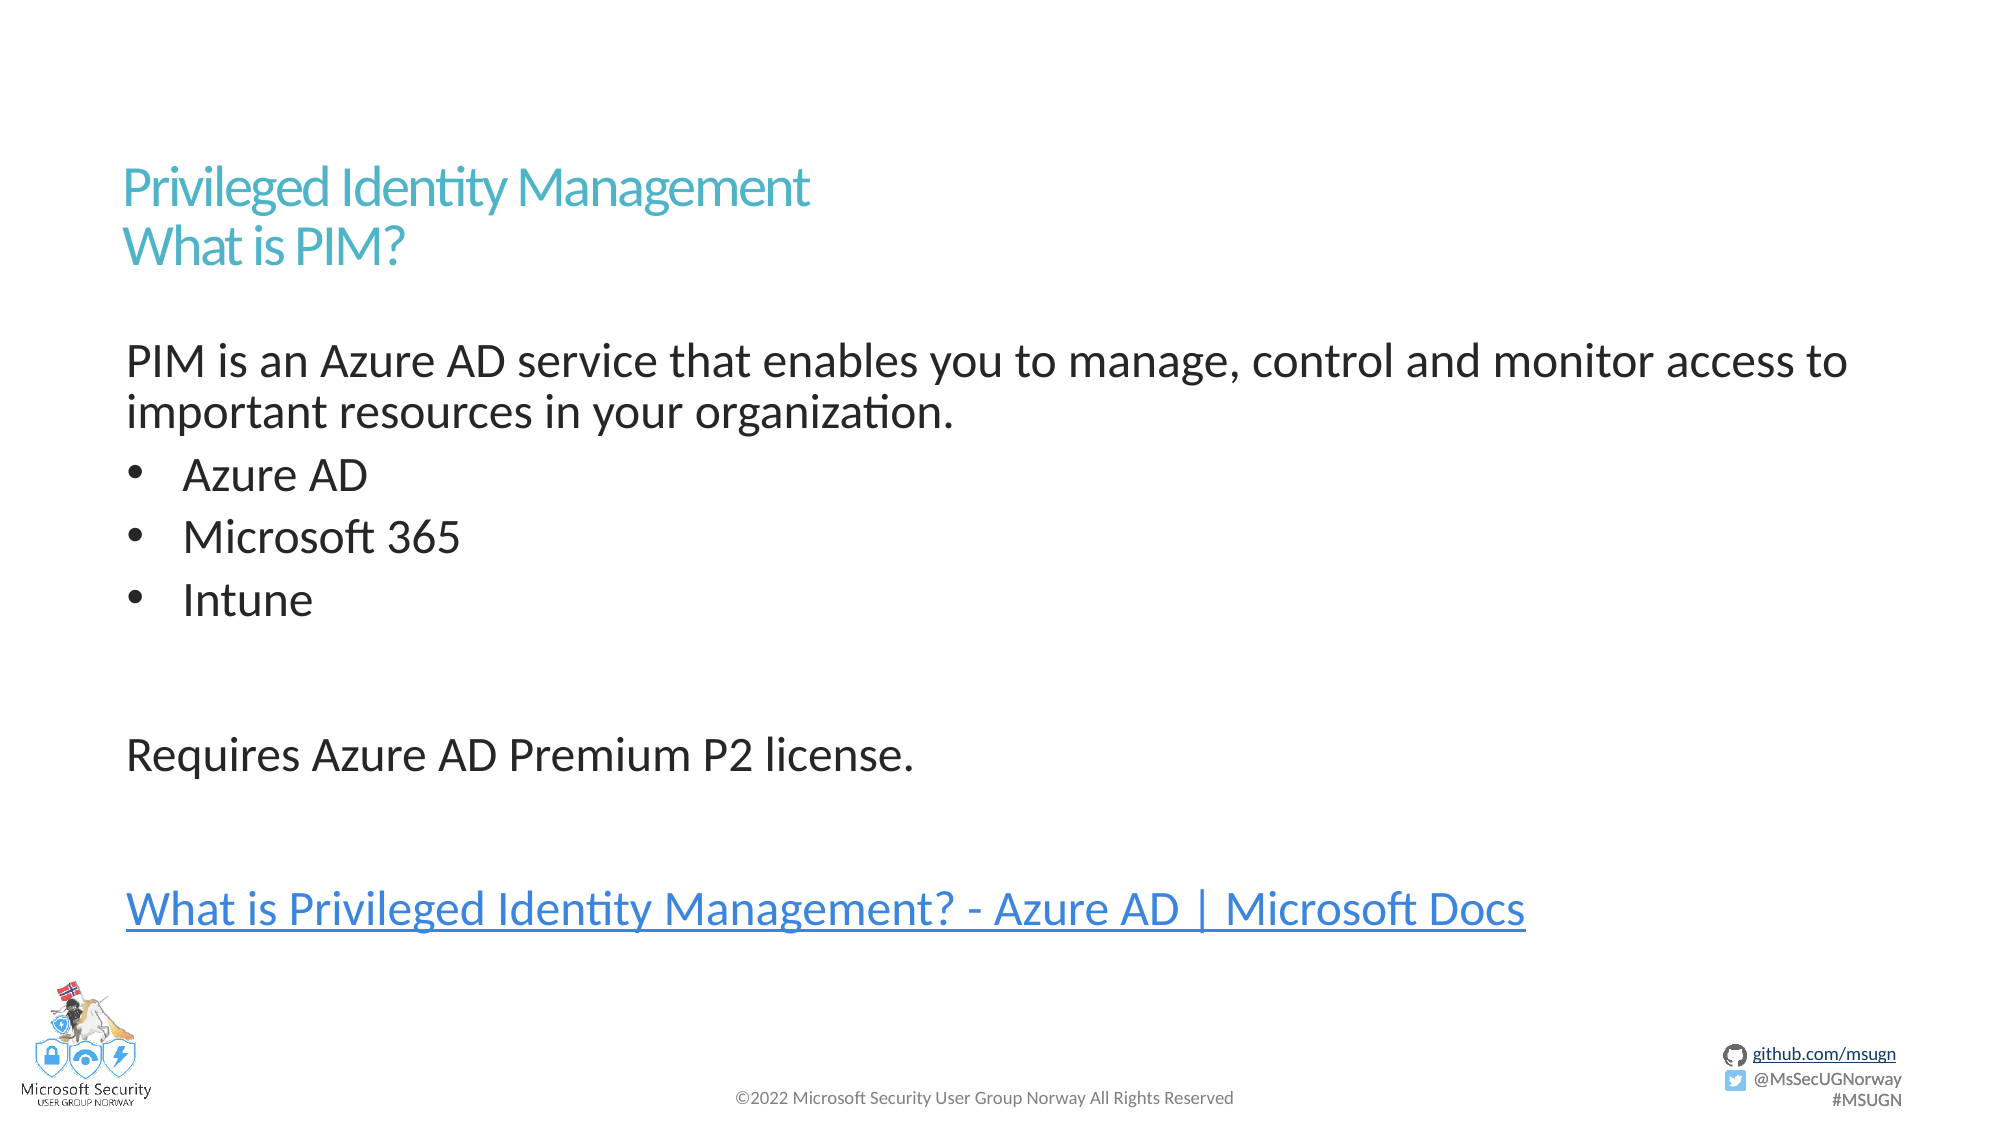

# Privileged Identity Management What is PIM?
PIM is an Azure AD service that enables you to manage, control and monitor access to important resources in your organization.
Azure AD
Microsoft 365
Intune

Requires Azure AD Premium P2 license.

What is Privileged Identity Management? - Azure AD | Microsoft Docs